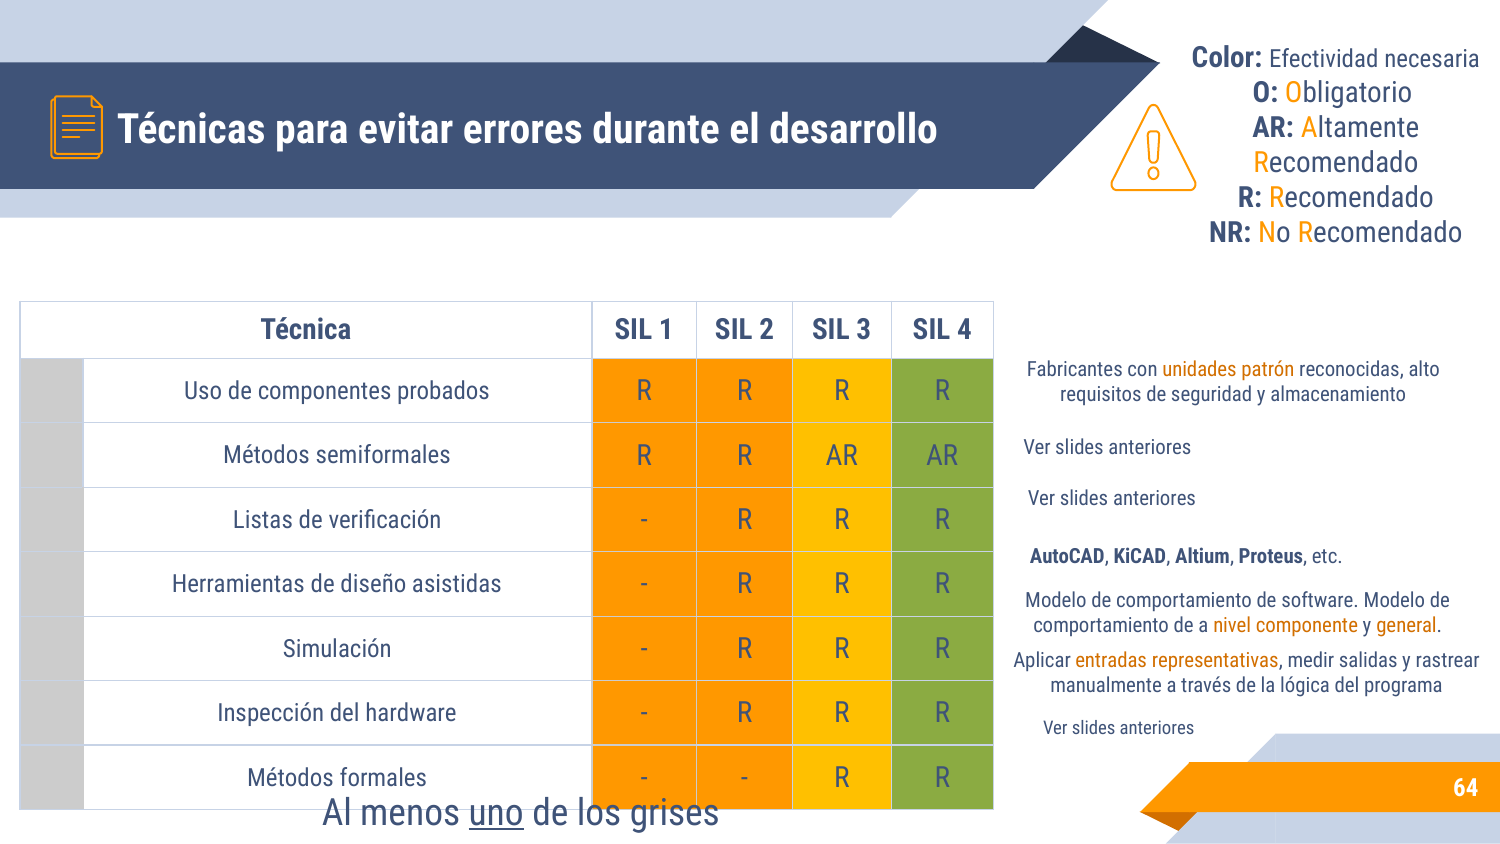

# Técnicas para evitar errores durante el desarrollo
Color: Efectividad necesaria
O: Obligatorio
AR: Altamente Recomendado
R: Recomendado
NR: No Recomendado

| Técnica |  | SIL 1 | SIL 2 | SIL 3 | SIL 4 |
| --- | --- | --- | --- | --- | --- |
|  | Uso de componentes probados | R | R | R | R |
|  | Métodos semiformales | R | R | AR | AR |
|  | Listas de verificación | - | R | R | R |
|  | Herramientas de diseño asistidas | - | R | R | R |
|  | Simulación | - | R | R | R |
|  | Inspección del hardware | - | R | R | R |
|  | Métodos formales | - | - | R | R |
Fabricantes con unidades patrón reconocidas, alto requisitos de seguridad y almacenamiento
Ver slides anteriores
Ver slides anteriores
AutoCAD, KiCAD, Altium, Proteus, etc.
Modelo de comportamiento de software. Modelo de comportamiento de a nivel componente y general.
Aplicar entradas representativas, medir salidas y rastrear manualmente a través de la lógica del programa
Ver slides anteriores
64
Al menos uno de los grises